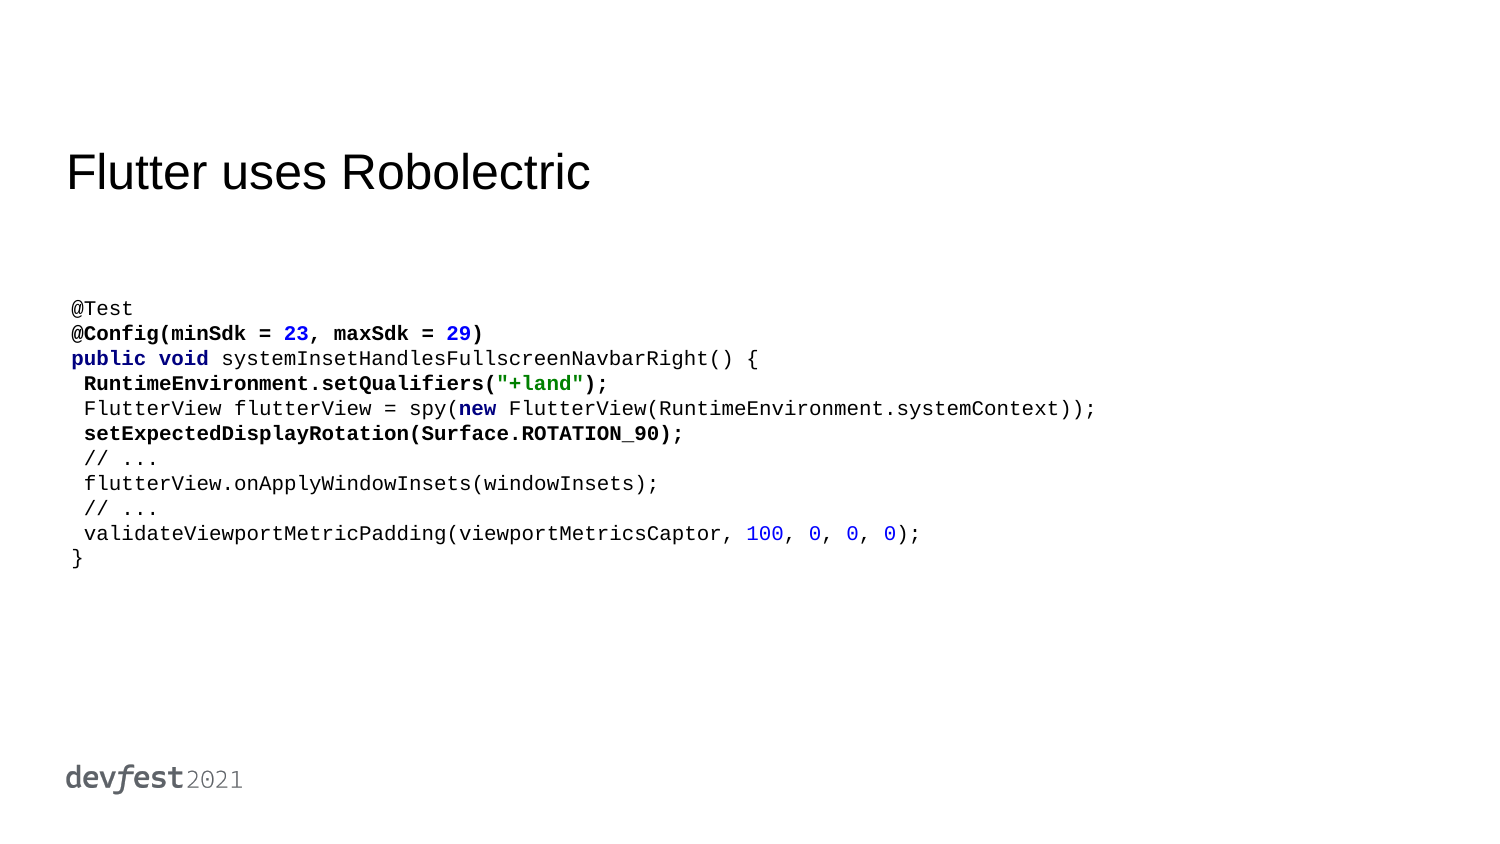

# Flutter uses Robolectric
@Test
@Config(minSdk = 23, maxSdk = 29)
public void systemInsetHandlesFullscreenNavbarRight() {
 RuntimeEnvironment.setQualifiers("+land");
 FlutterView flutterView = spy(new FlutterView(RuntimeEnvironment.systemContext));
 setExpectedDisplayRotation(Surface.ROTATION_90);
 // ...
 flutterView.onApplyWindowInsets(windowInsets);
 // ...
 validateViewportMetricPadding(viewportMetricsCaptor, 100, 0, 0, 0);
}